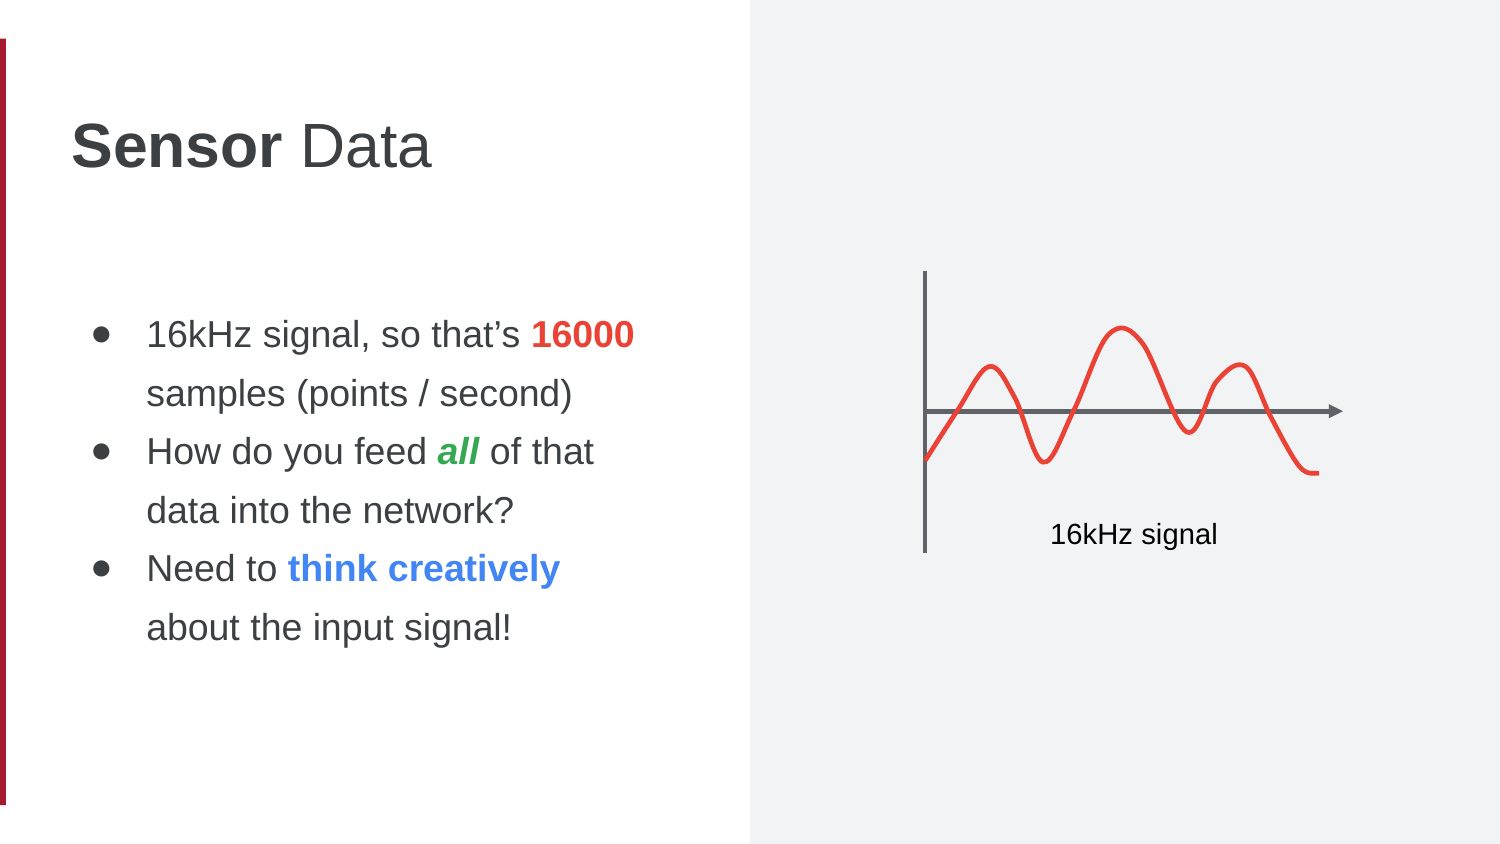

Sensor Data
16kHz signal, so that’s 16000 samples (points / second)
How do you feed all of that data into the network?
Need to think creatively about the input signal!

16kHz signal